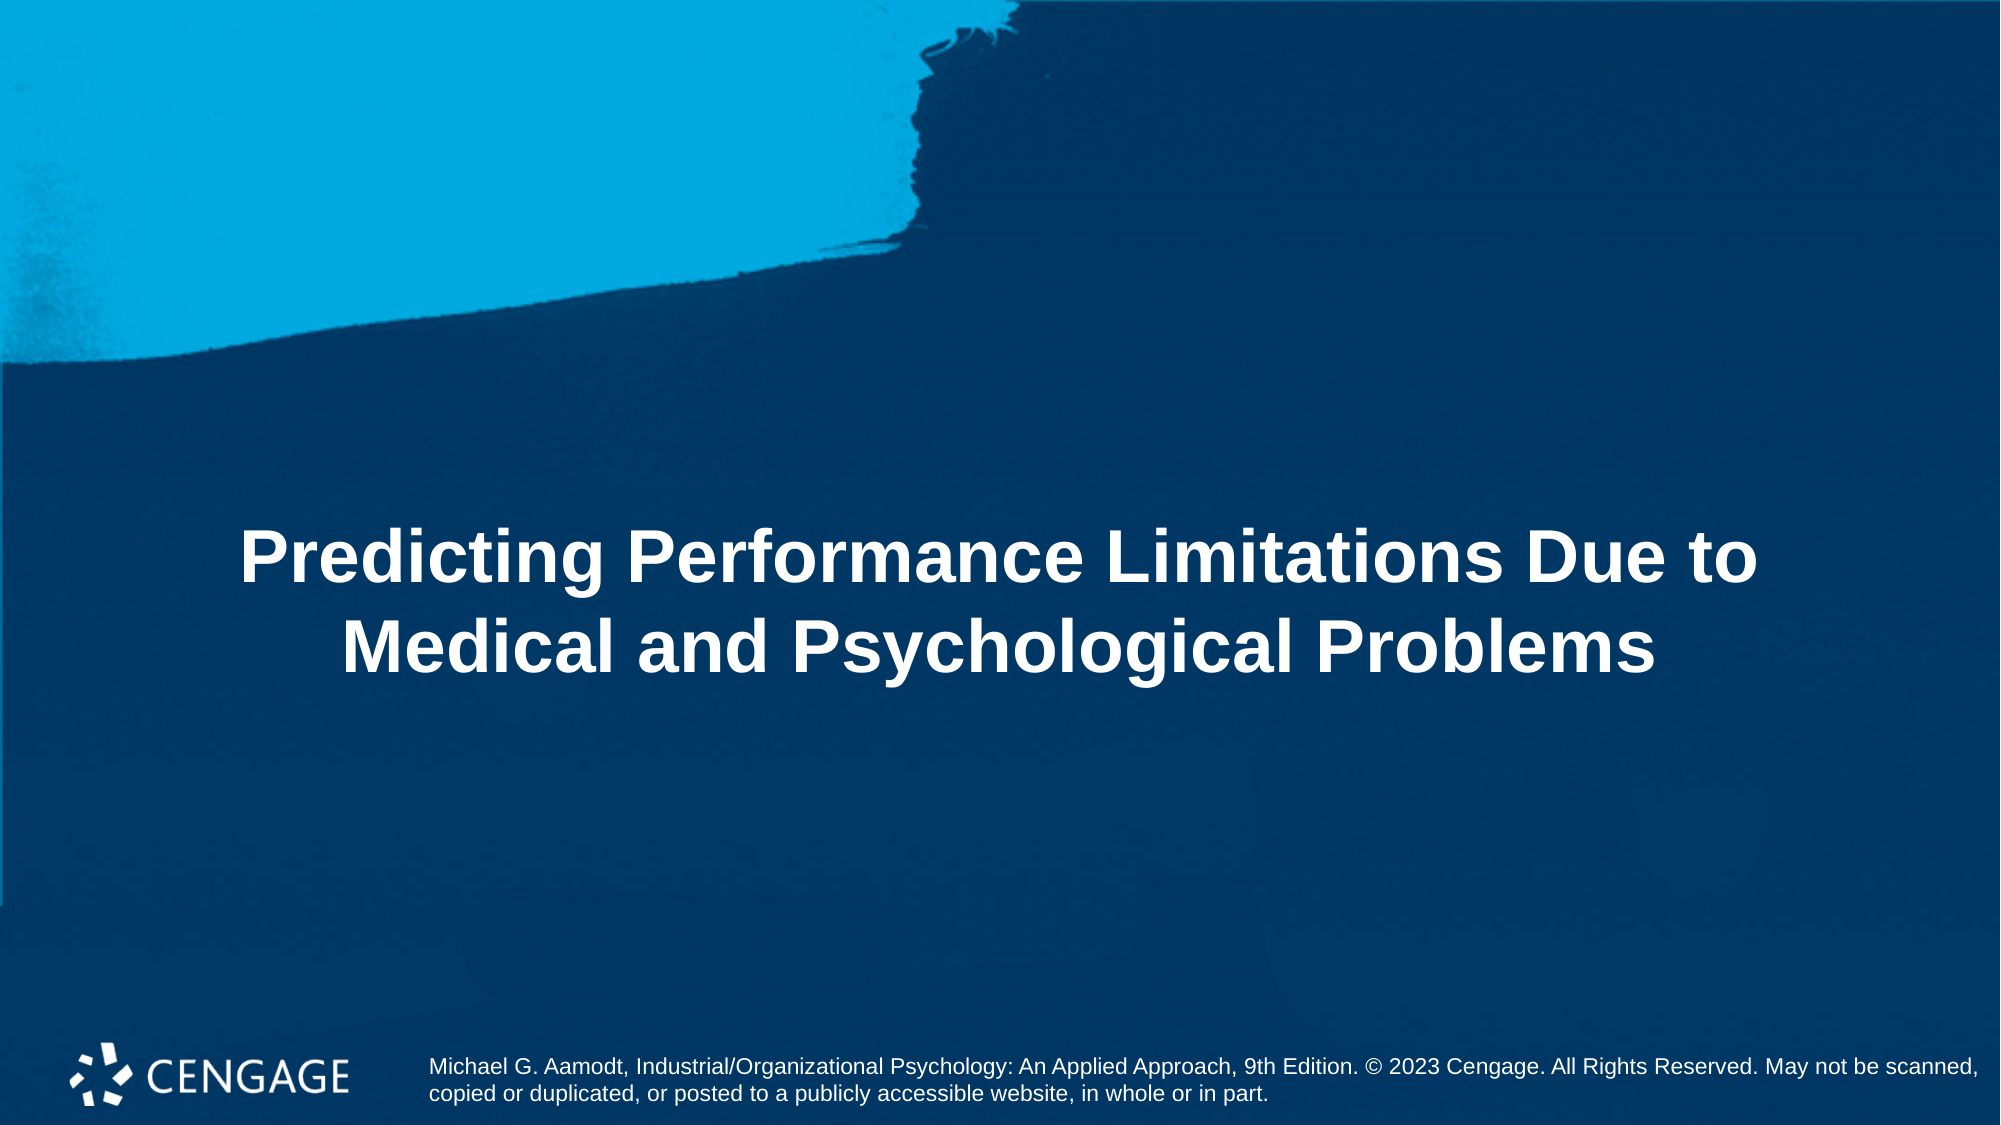

# Predicting Performance Limitations Due to Medical and Psychological Problems